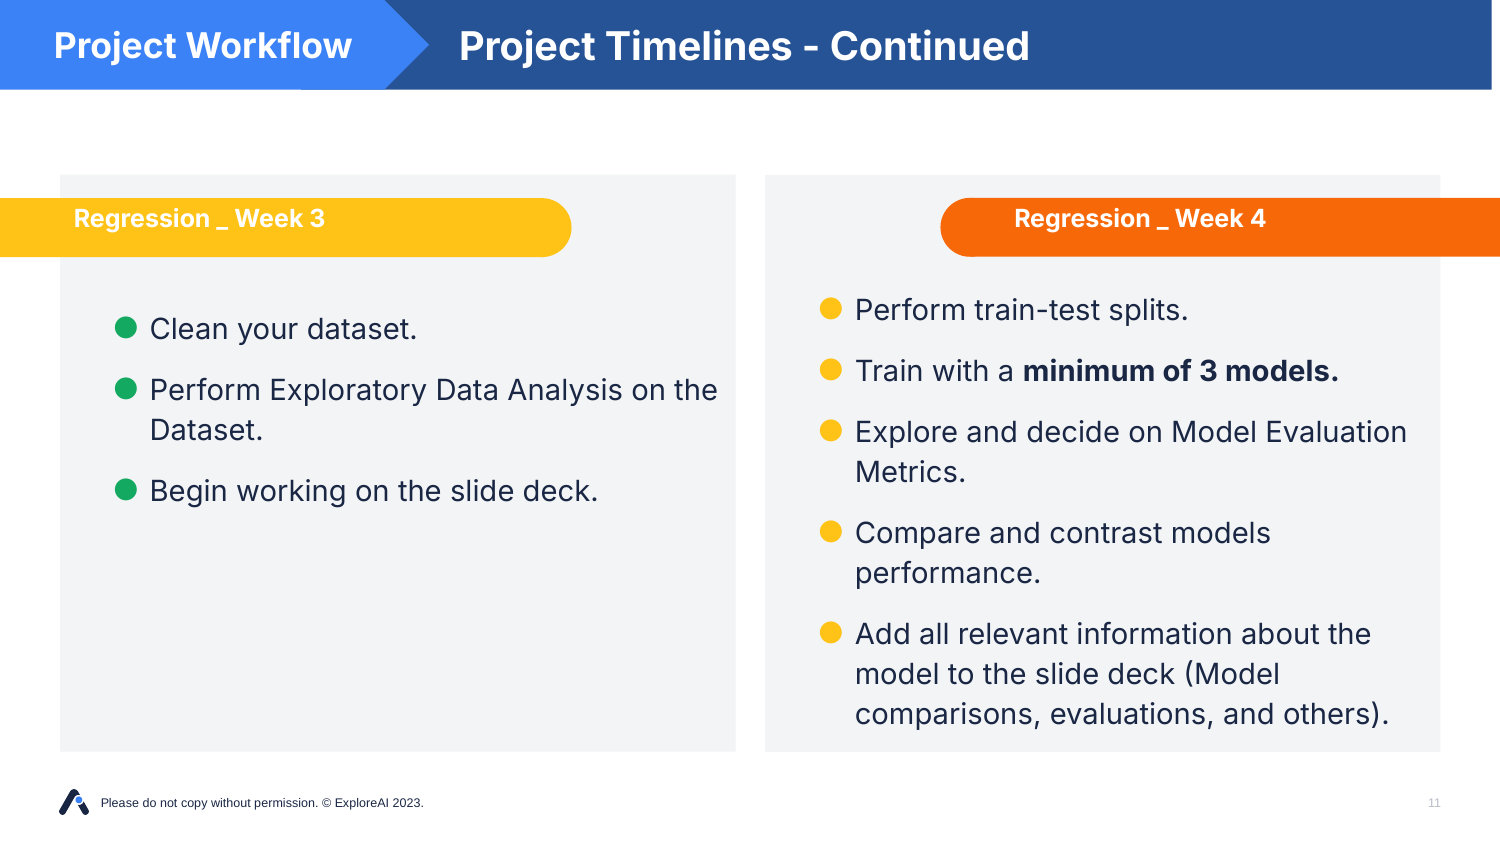

Project Timelines - Continued
Project Workflow

Regression _ Week 4

Regression _ Week 3

Perform train-test splits.
Train with a minimum of 3 models.
Explore and decide on Model Evaluation Metrics.
Compare and contrast models performance.
Add all relevant information about the model to the slide deck (Model comparisons, evaluations, and others).
Clean your dataset.
Perform Exploratory Data Analysis on the Dataset.
Begin working on the slide deck.